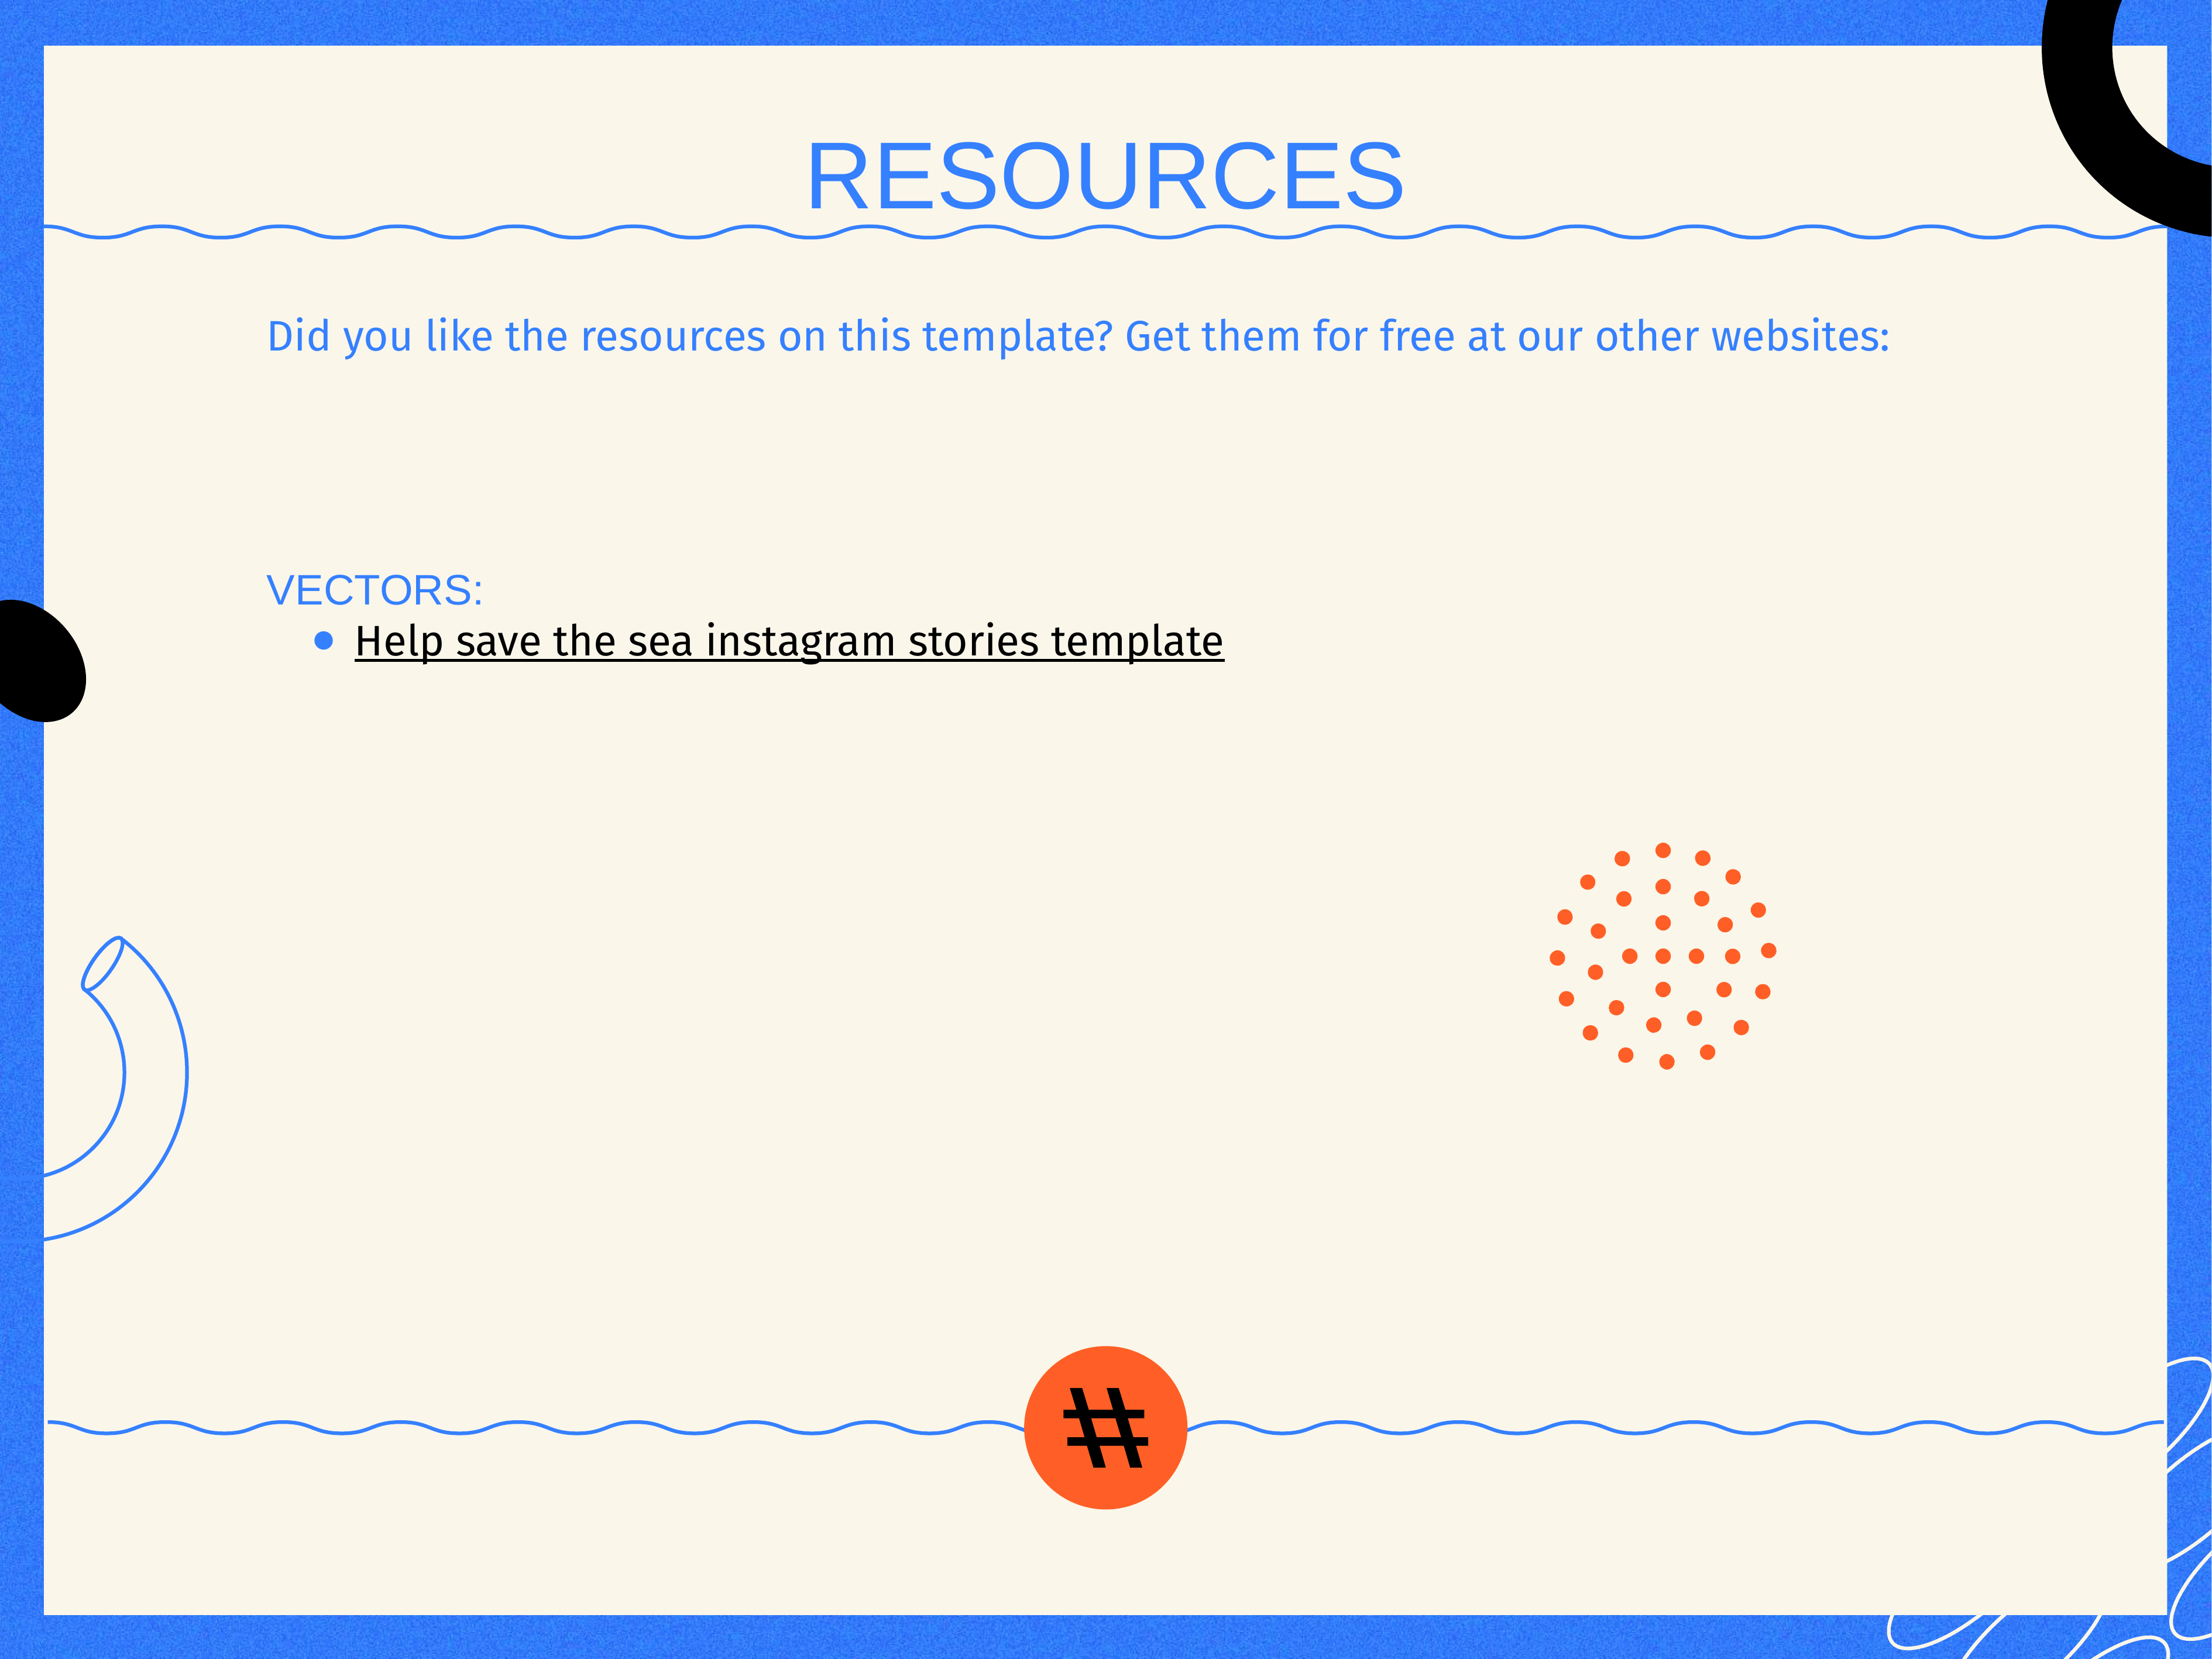

# RESOURCES

Did you like the resources on this template? Get them for free at our other websites:

VECTORS:
Help save the sea instagram stories template

#